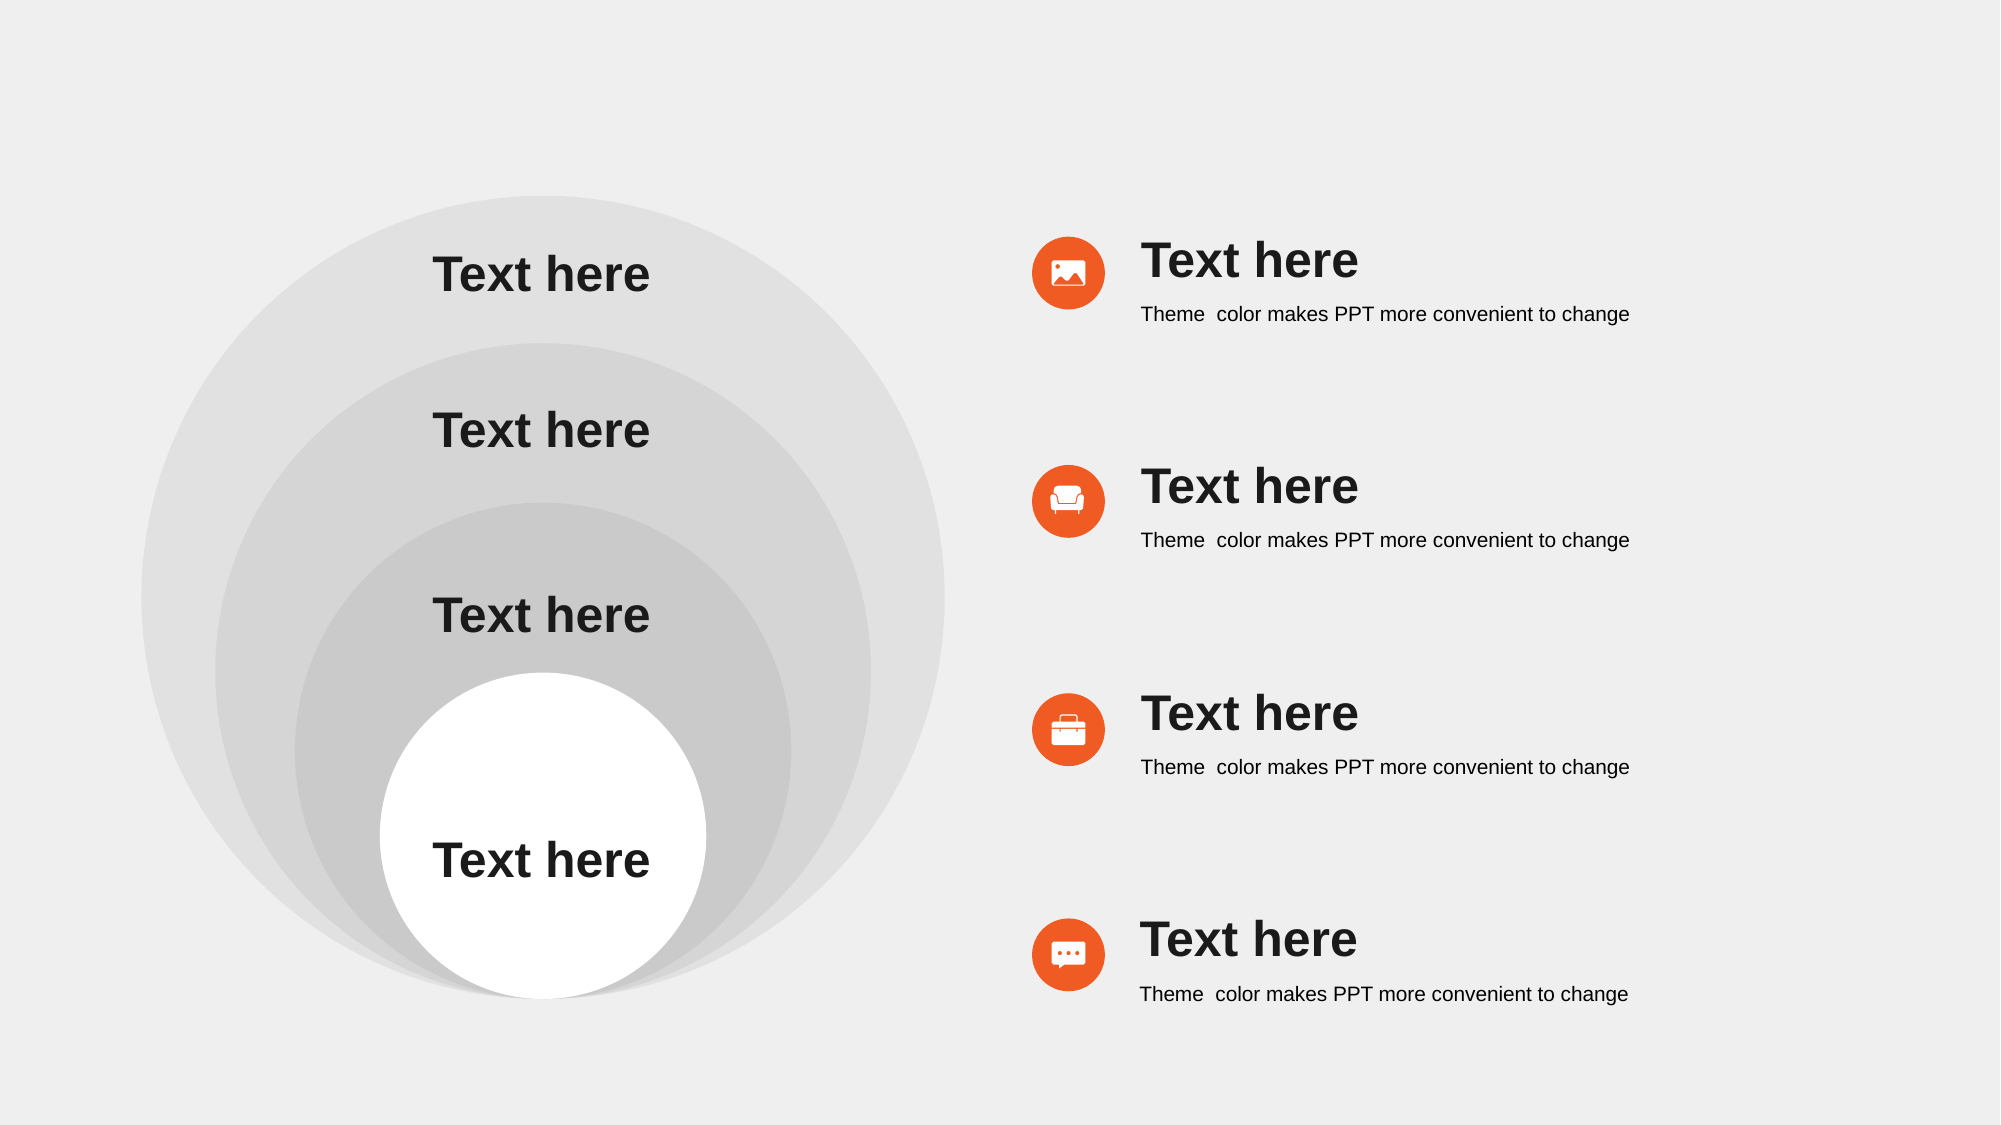

Text here

Text here

Text here

Text here
Text here
Theme  color makes PPT more convenient to change

Text here
Theme  color makes PPT more convenient to change

Text here
Theme  color makes PPT more convenient to change

Text here
Theme  color makes PPT more convenient to change